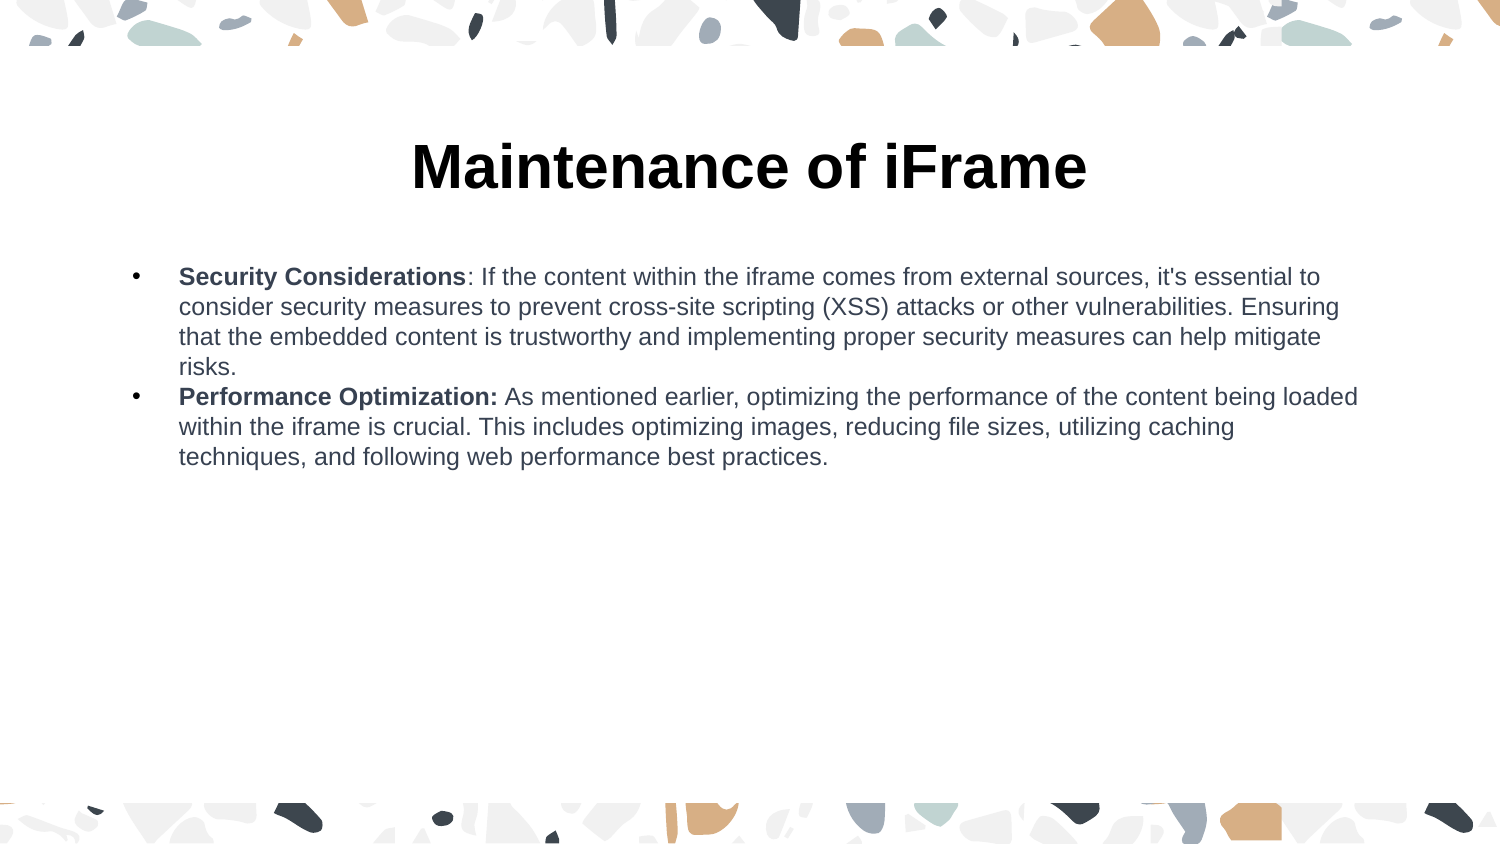

# Maintenance of iFrame
Security Considerations: If the content within the iframe comes from external sources, it's essential to consider security measures to prevent cross-site scripting (XSS) attacks or other vulnerabilities. Ensuring that the embedded content is trustworthy and implementing proper security measures can help mitigate risks.
Performance Optimization: As mentioned earlier, optimizing the performance of the content being loaded within the iframe is crucial. This includes optimizing images, reducing file sizes, utilizing caching techniques, and following web performance best practices.